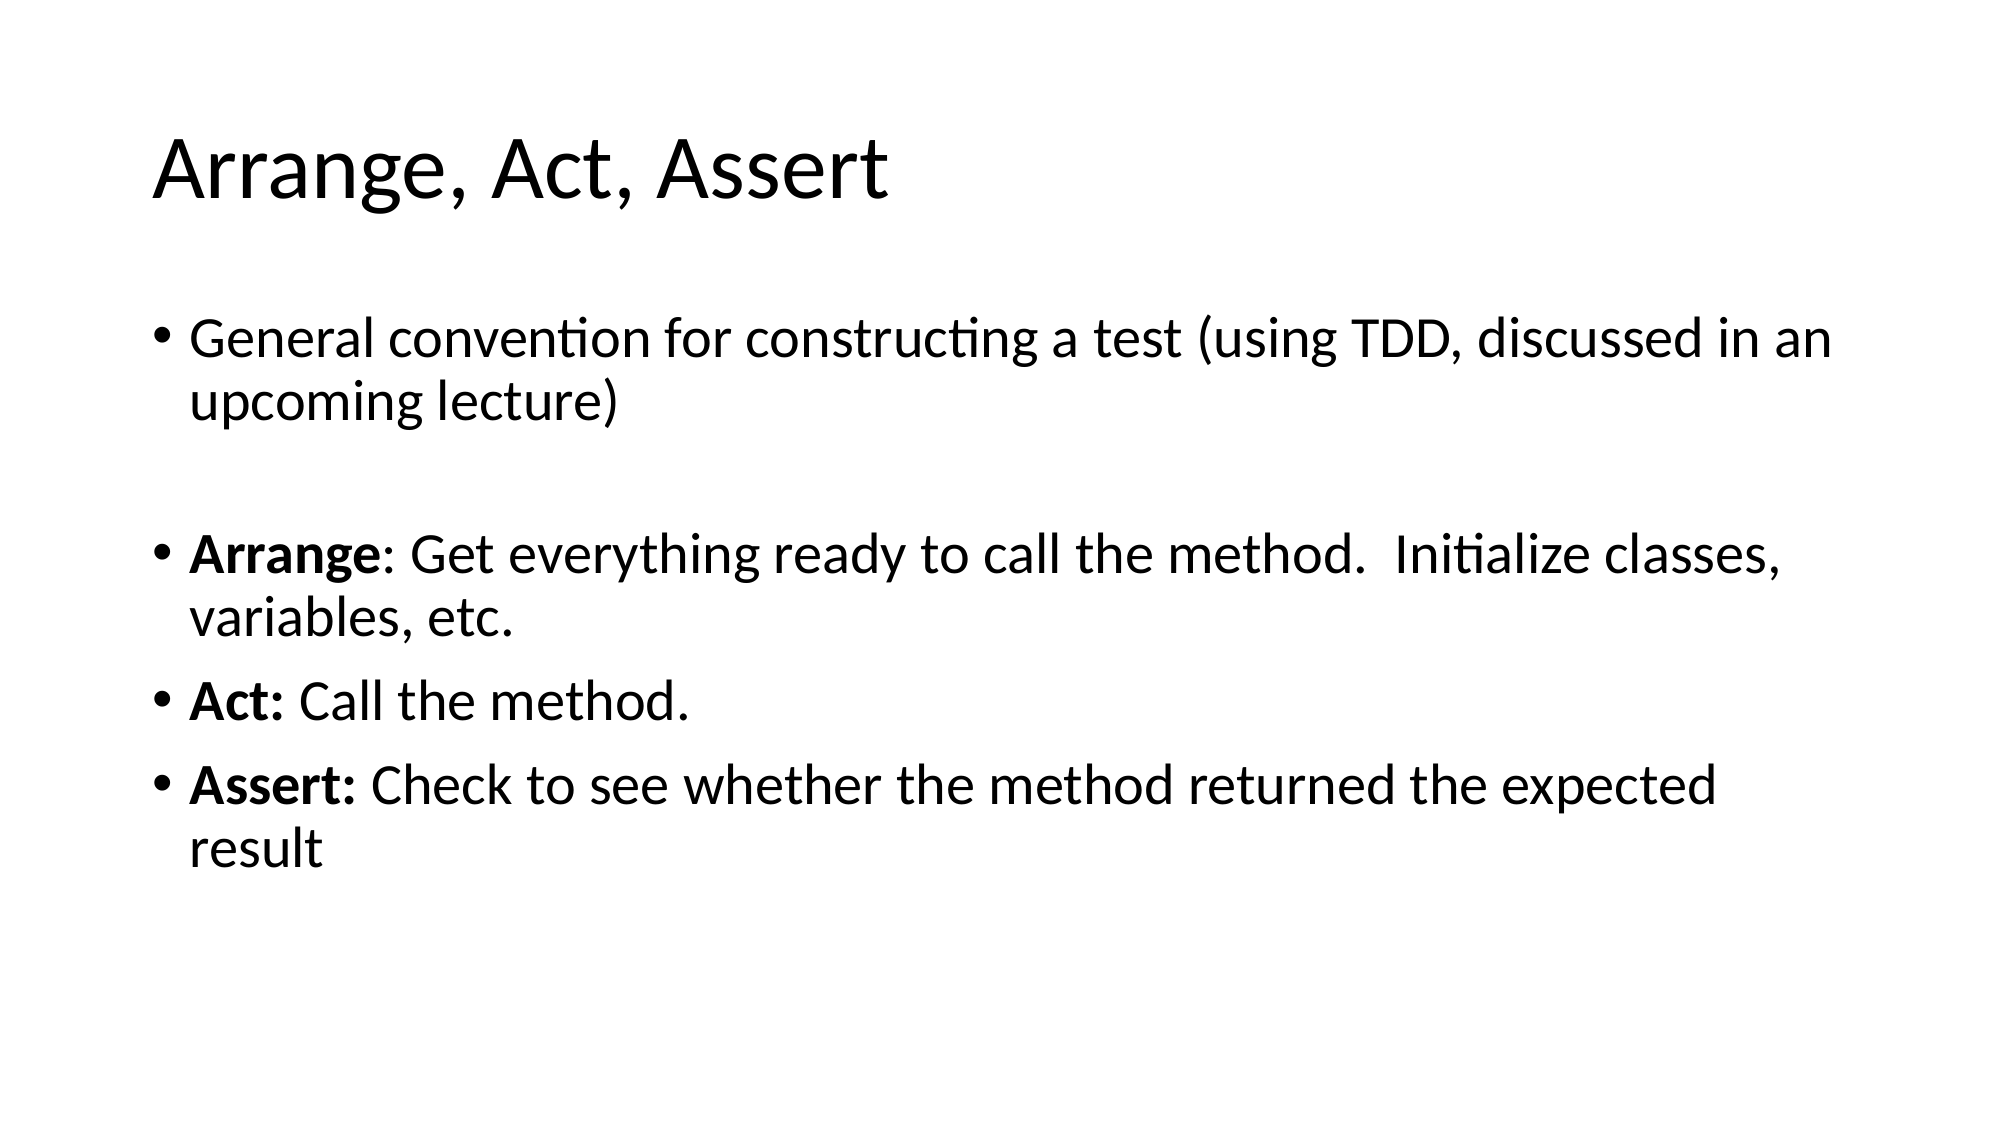

# Arrange, Act, Assert
General convention for constructing a test (using TDD, discussed in an upcoming lecture)
Arrange: Get everything ready to call the method.  Initialize classes, variables, etc.
Act: Call the method.
Assert: Check to see whether the method returned the expected result